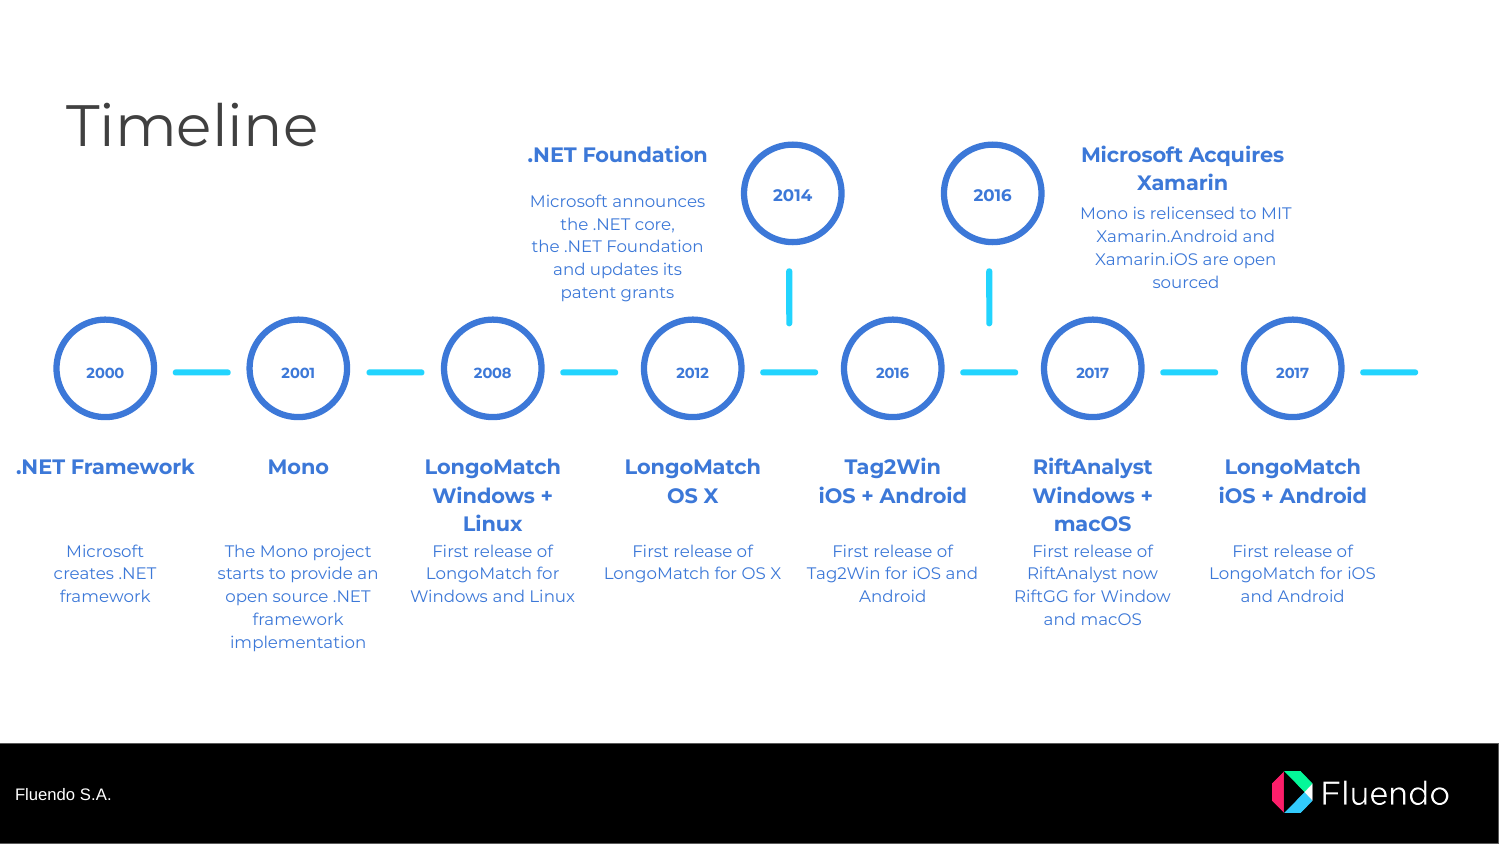

# Timeline
Microsoft Acquires Xamarin
.NET Foundation

2014

2016
Microsoft announces the .NET core, the .NET Foundation and updates its patent grants
Mono is relicensed to MIT Xamarin.Android and Xamarin.iOS are open sourced

2000
.NET Framework
Microsoft creates .NET framework

2001
Mono
The Mono project starts to provide an open source .NET framework implementation

2008
LongoMatch Windows + Linux
First release of LongoMatch for Windows and Linux

2012
LongoMatch
OS X
First release of LongoMatch for OS X

2016
Tag2Win
iOS + Android
First release of Tag2Win for iOS and Android

2017
RiftAnalyst Windows + macOS
First release of RiftAnalyst now RiftGG for Window and macOS

2017
LongoMatch
iOS + Android
First release of LongoMatch for iOS and Android